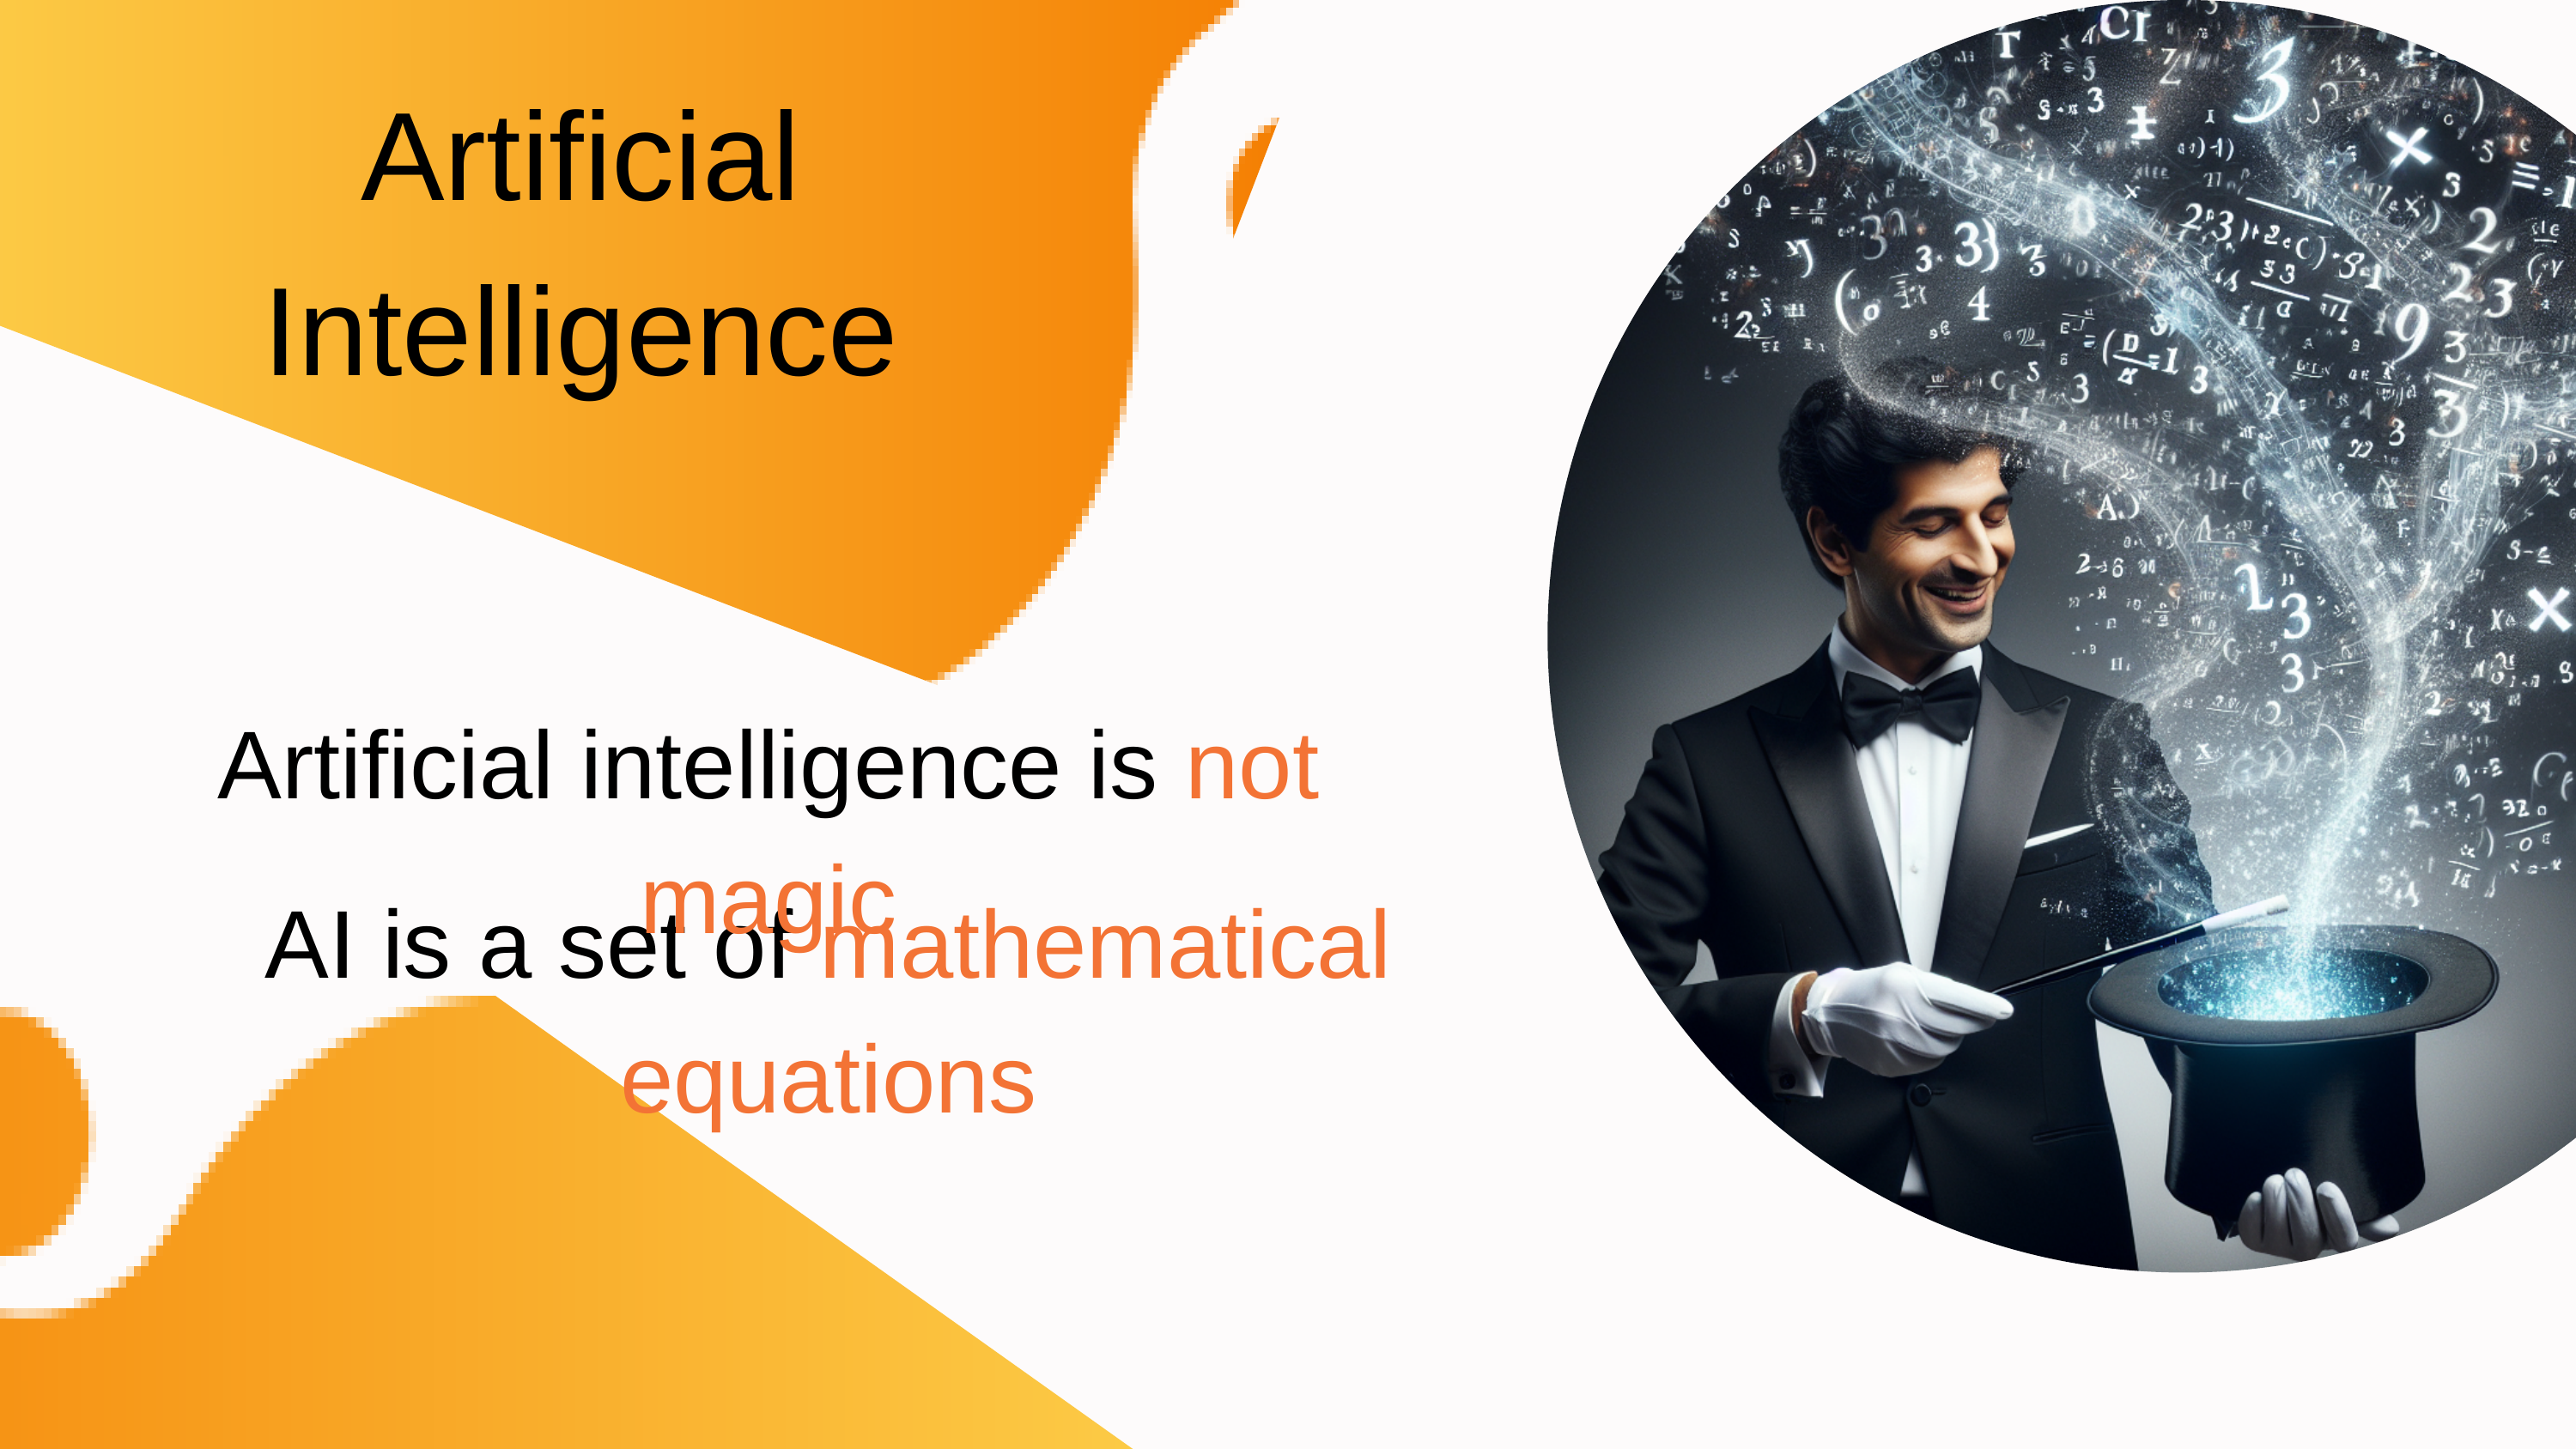

Artificial Intelligence
Artificial intelligence is not magic
AI is a set of mathematical equations